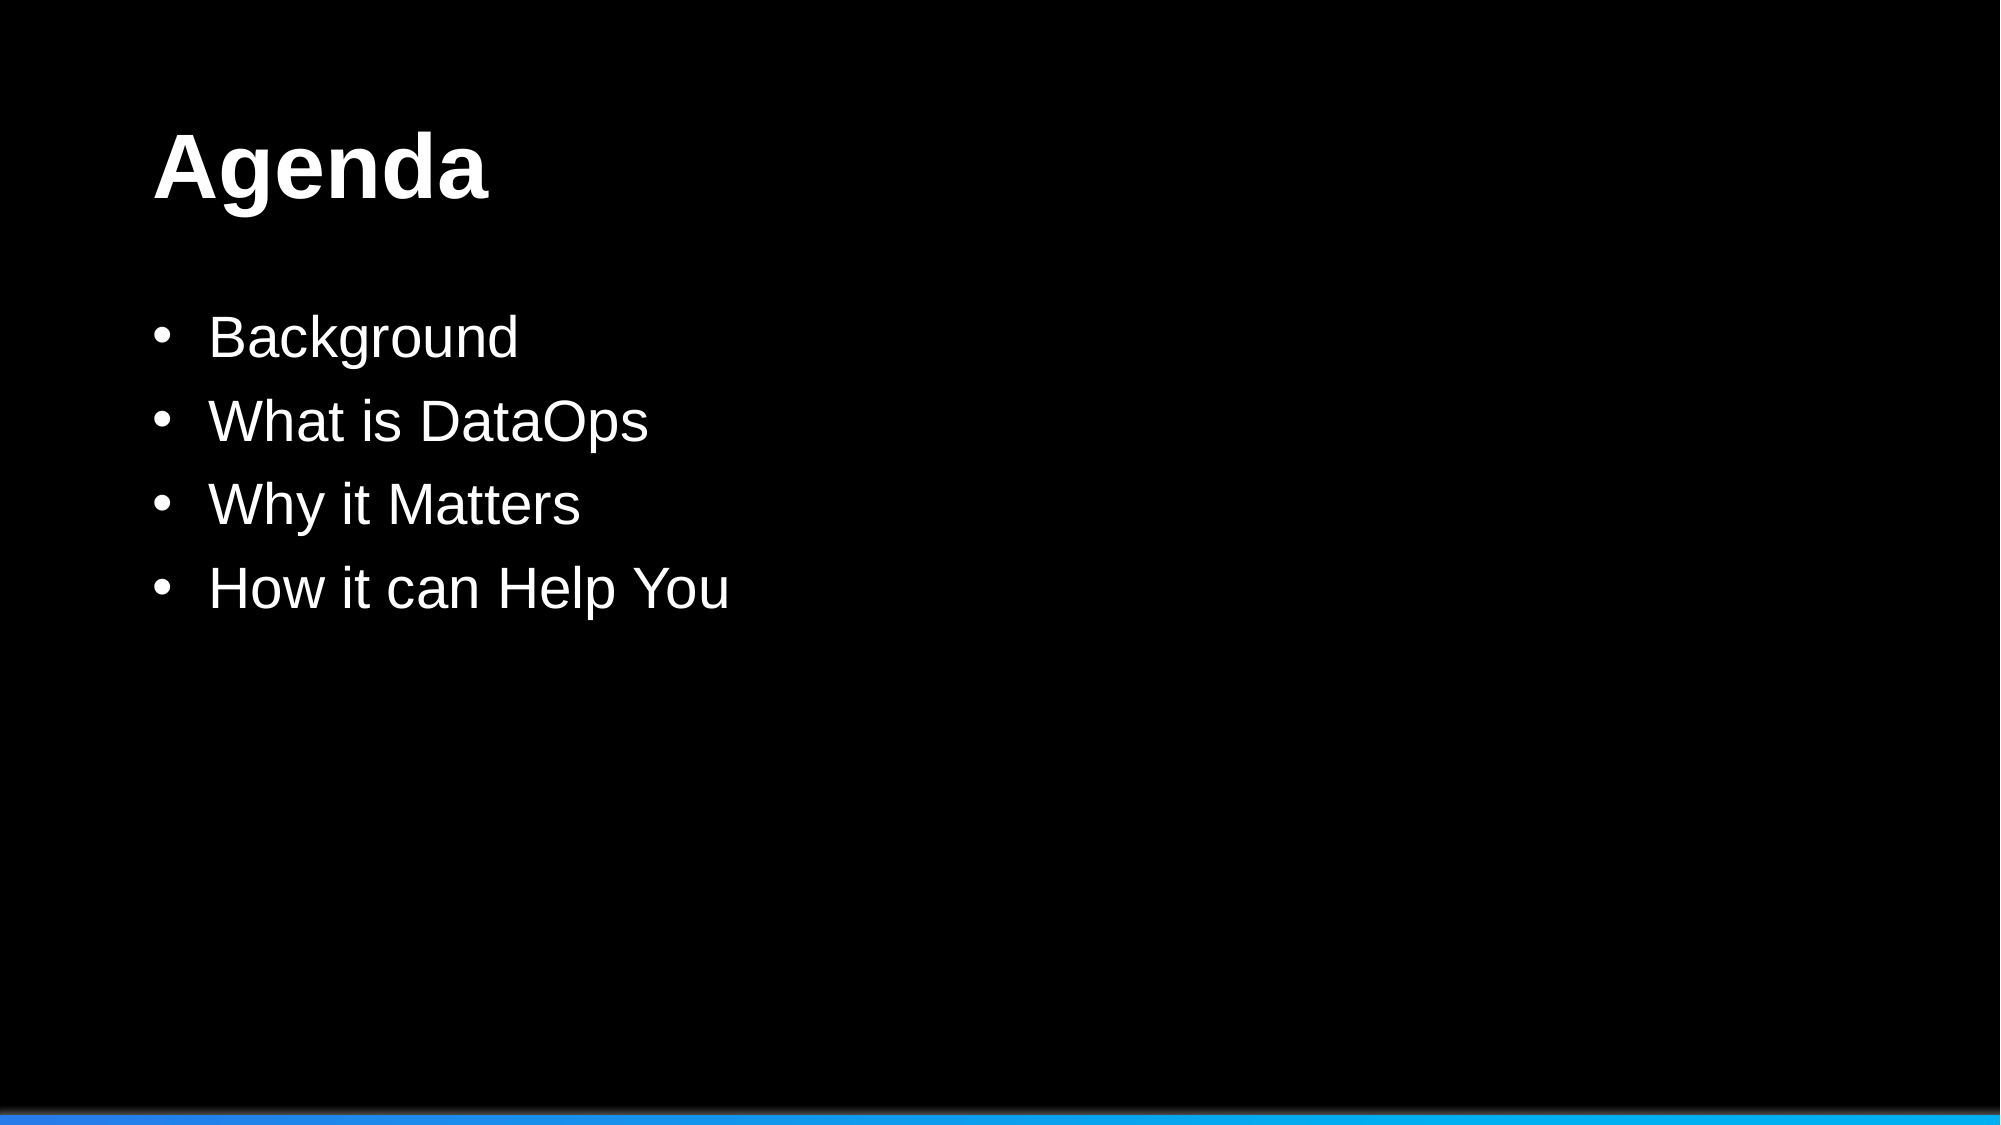

# Agenda

Background
What is DataOps
Why it Matters
How it can Help You